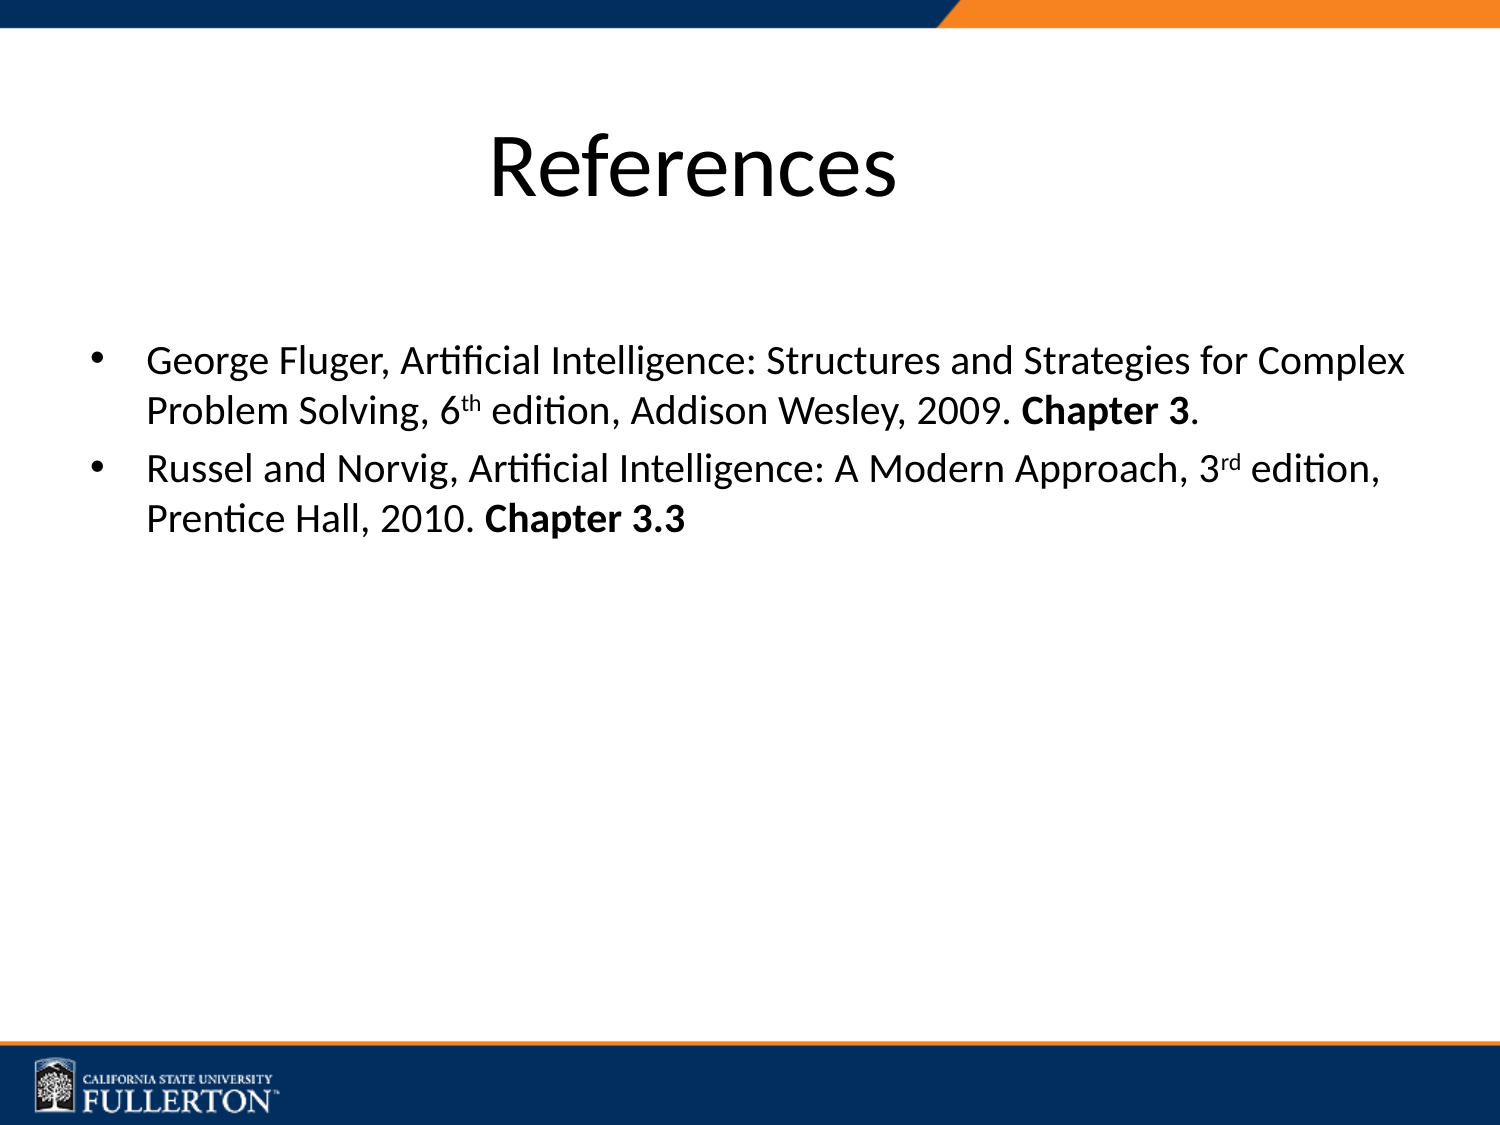

# References
George Fluger, Artificial Intelligence: Structures and Strategies for Complex Problem Solving, 6th edition, Addison Wesley, 2009. Chapter 3.
Russel and Norvig, Artificial Intelligence: A Modern Approach, 3rd edition, Prentice Hall, 2010. Chapter 3.3